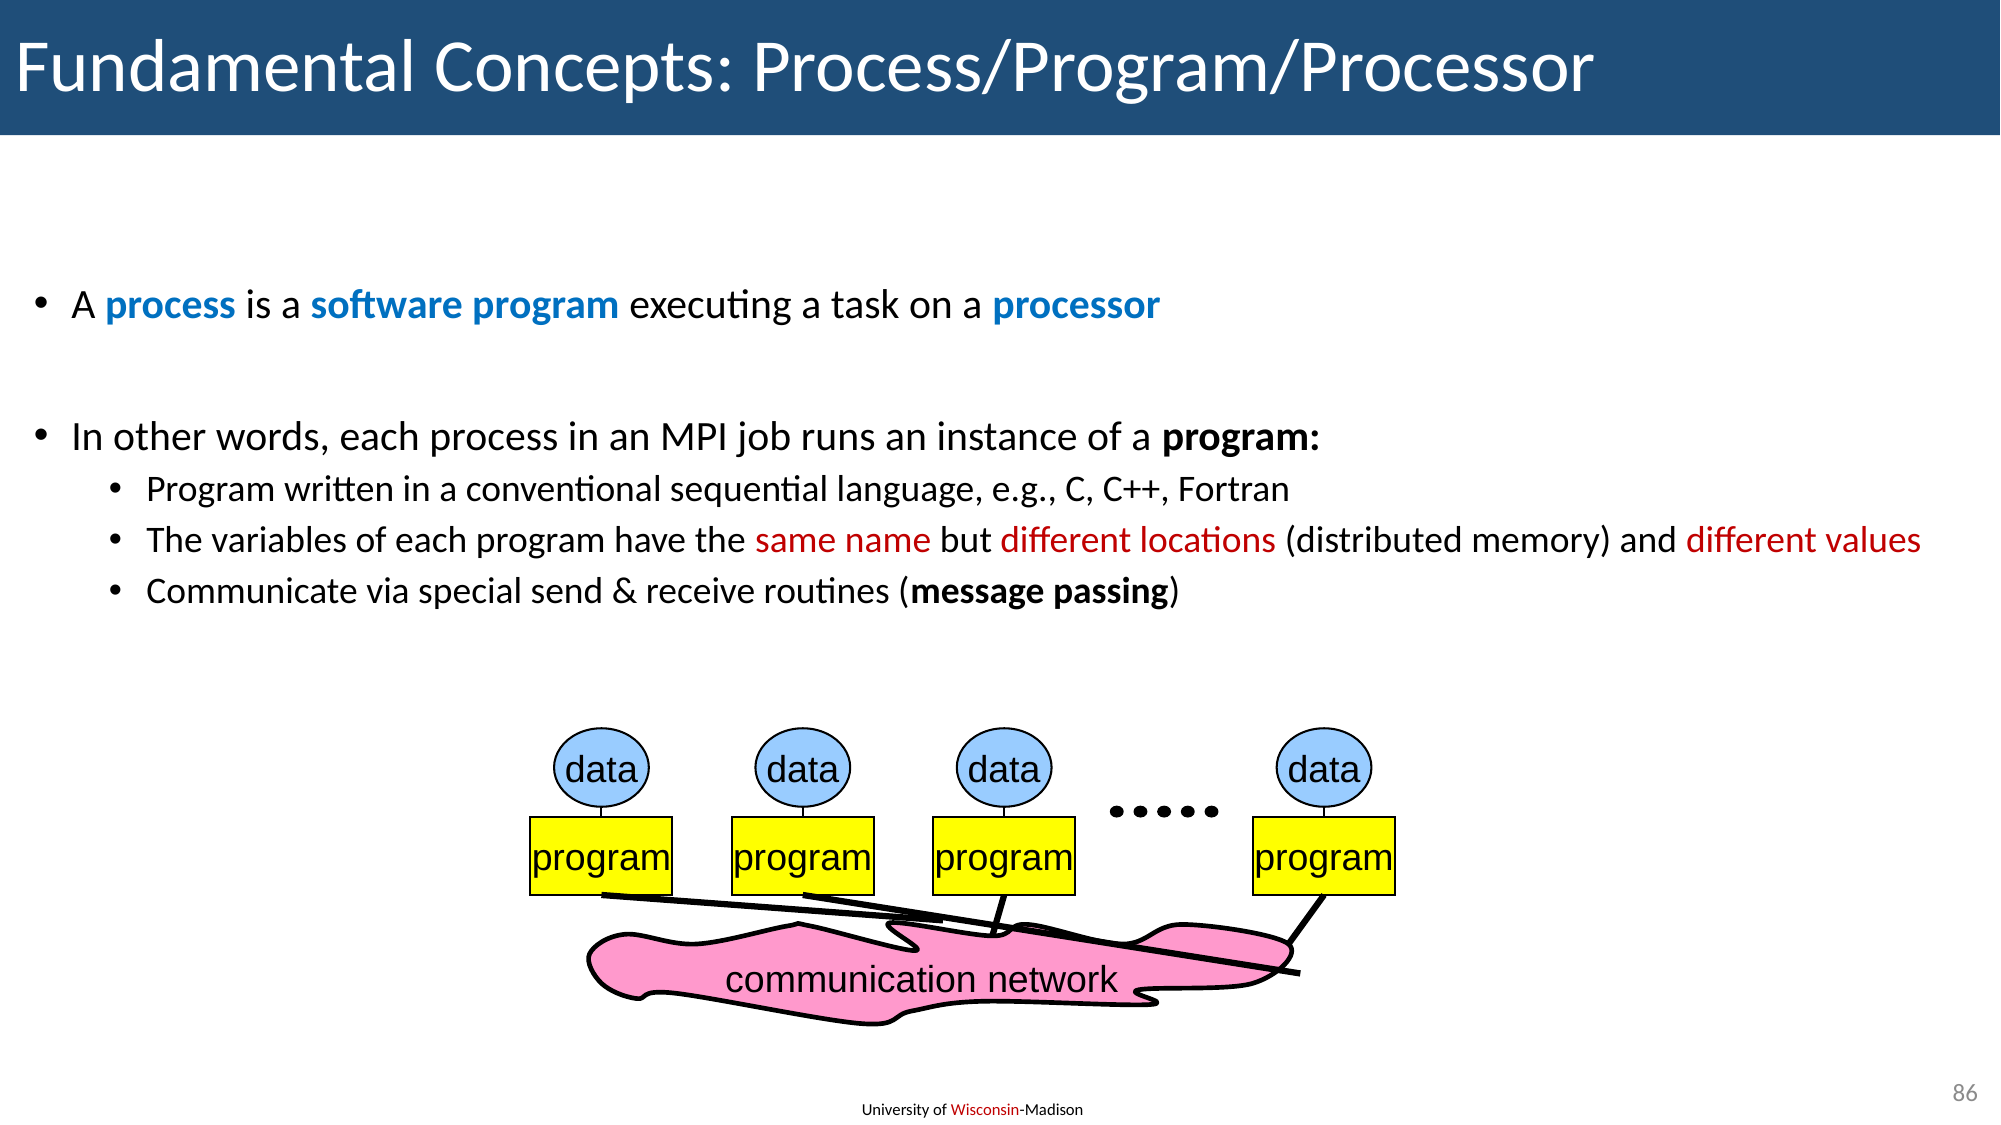

# Fundamental Concepts: Process/Program/Processor
A process is a software program executing a task on a processor

In other words, each process in an MPI job runs an instance of a program:
Program written in a conventional sequential language, e.g., C, C++, Fortran
The variables of each program have the same name but different locations (distributed memory) and different values
Communicate via special send & receive routines (message passing)
data
data
data
data

program
program
program
program

communication network
86